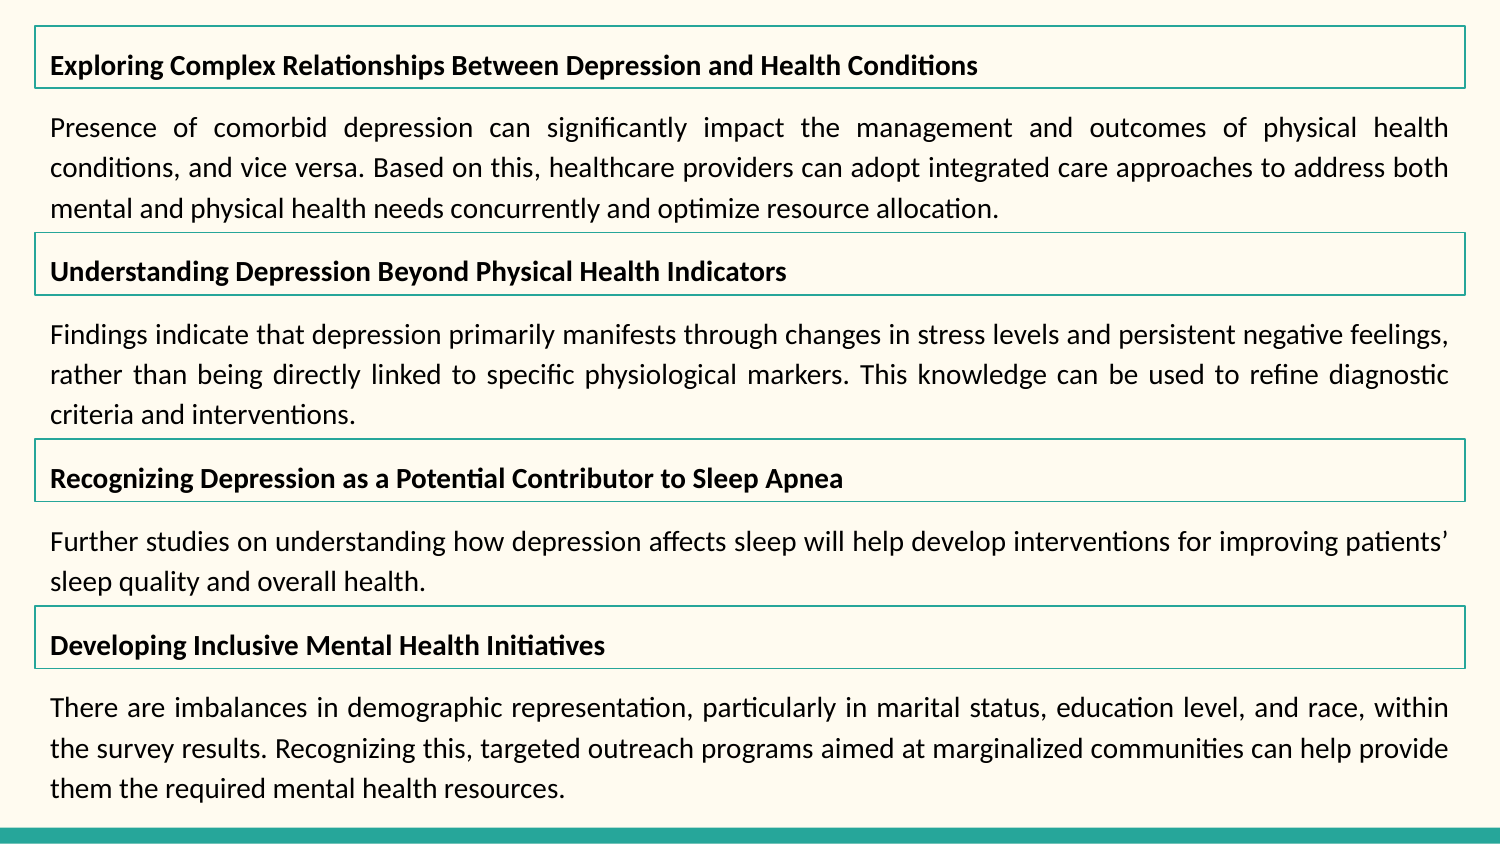

Exploring Complex Relationships Between Depression and Health Conditions
Presence of comorbid depression can significantly impact the management and outcomes of physical health conditions, and vice versa. Based on this, healthcare providers can adopt integrated care approaches to address both mental and physical health needs concurrently and optimize resource allocation.
Understanding Depression Beyond Physical Health Indicators
Findings indicate that depression primarily manifests through changes in stress levels and persistent negative feelings, rather than being directly linked to specific physiological markers. This knowledge can be used to refine diagnostic criteria and interventions.
Recognizing Depression as a Potential Contributor to Sleep Apnea
Further studies on understanding how depression affects sleep will help develop interventions for improving patients’ sleep quality and overall health.

Developing Inclusive Mental Health Initiatives
There are imbalances in demographic representation, particularly in marital status, education level, and race, within the survey results. Recognizing this, targeted outreach programs aimed at marginalized communities can help provide them the required mental health resources.